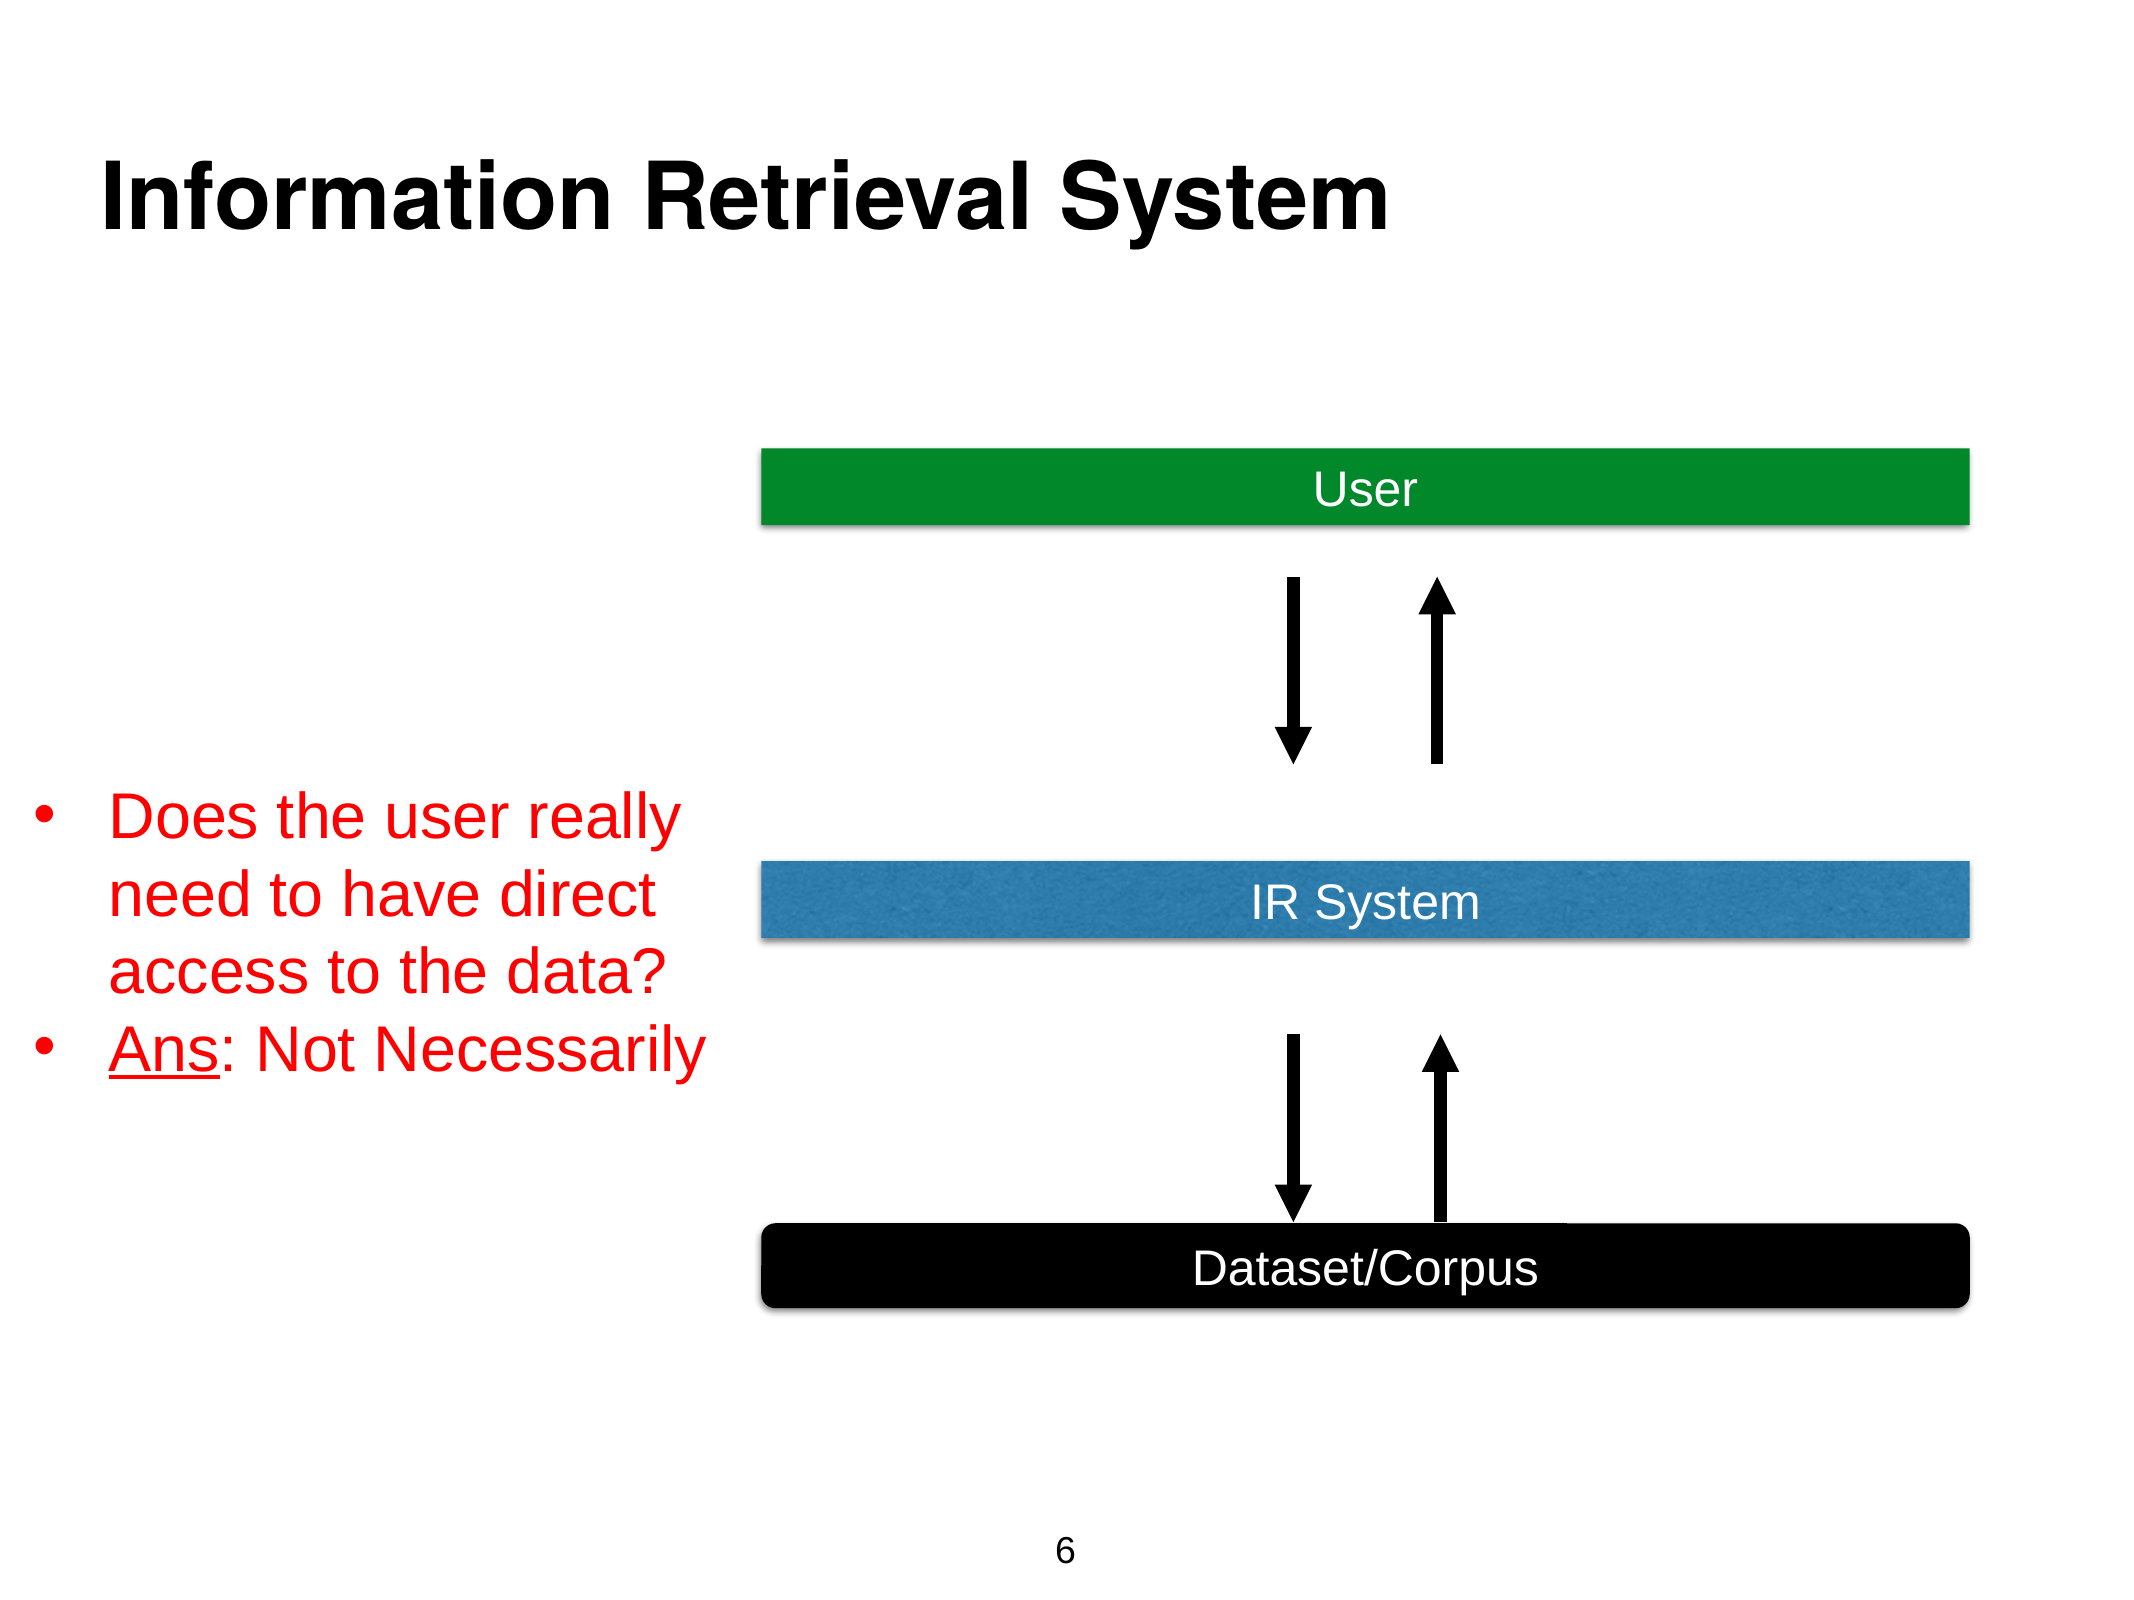

# Information Retrieval System
User
Does the user really need to have direct access to the data?
Ans: Not Necessarily
IR System
Dataset/Corpus
6